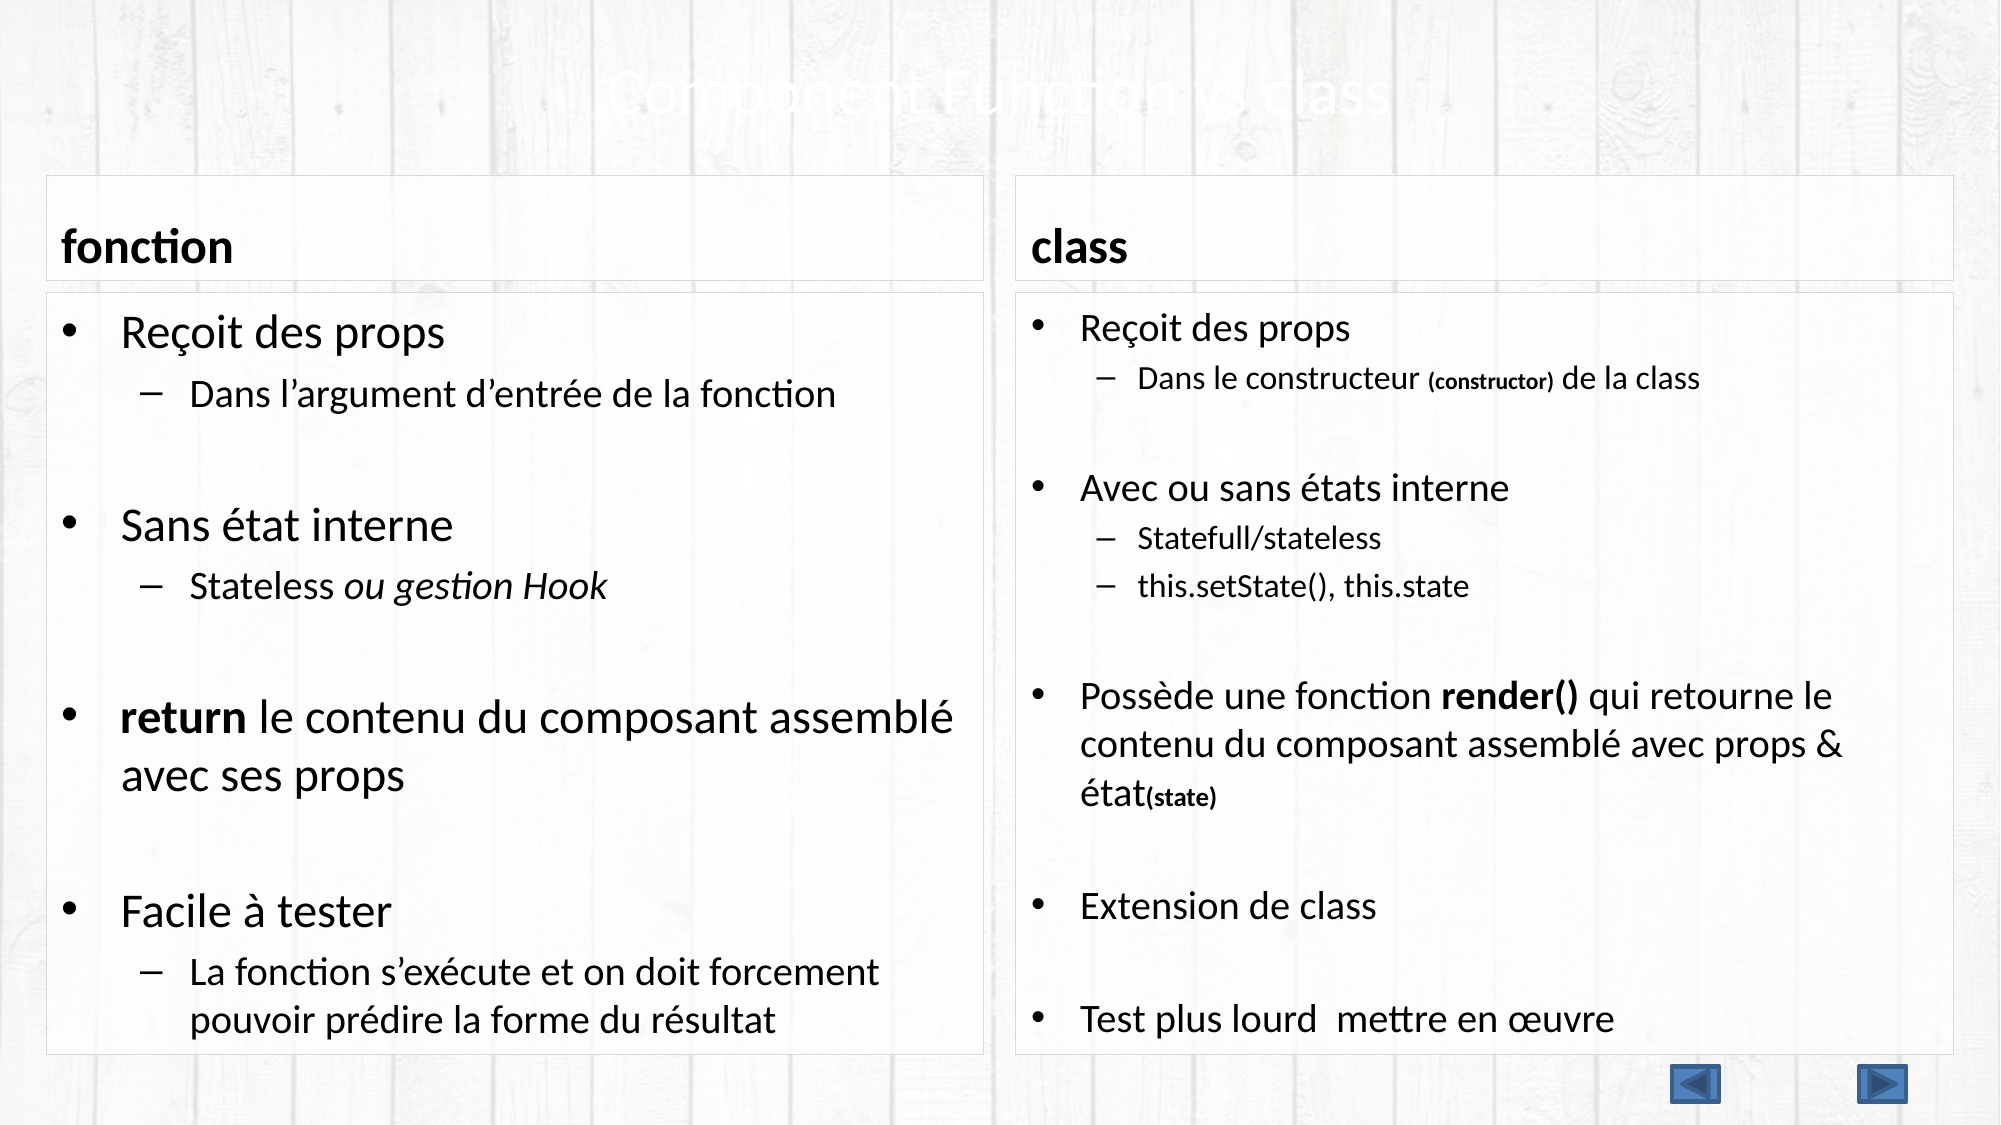

# Component Function vs class
fonction
class
Reçoit des props
Dans l’argument d’entrée de la fonction

Sans état interne
Stateless ou gestion Hook

return le contenu du composant assemblé avec ses props

Facile à tester
La fonction s’exécute et on doit forcement pouvoir prédire la forme du résultat
Reçoit des props
Dans le constructeur (constructor) de la class

Avec ou sans états interne
Statefull/stateless
this.setState(), this.state

Possède une fonction render() qui retourne le contenu du composant assemblé avec props & état(state)

Extension de class

Test plus lourd  mettre en œuvre